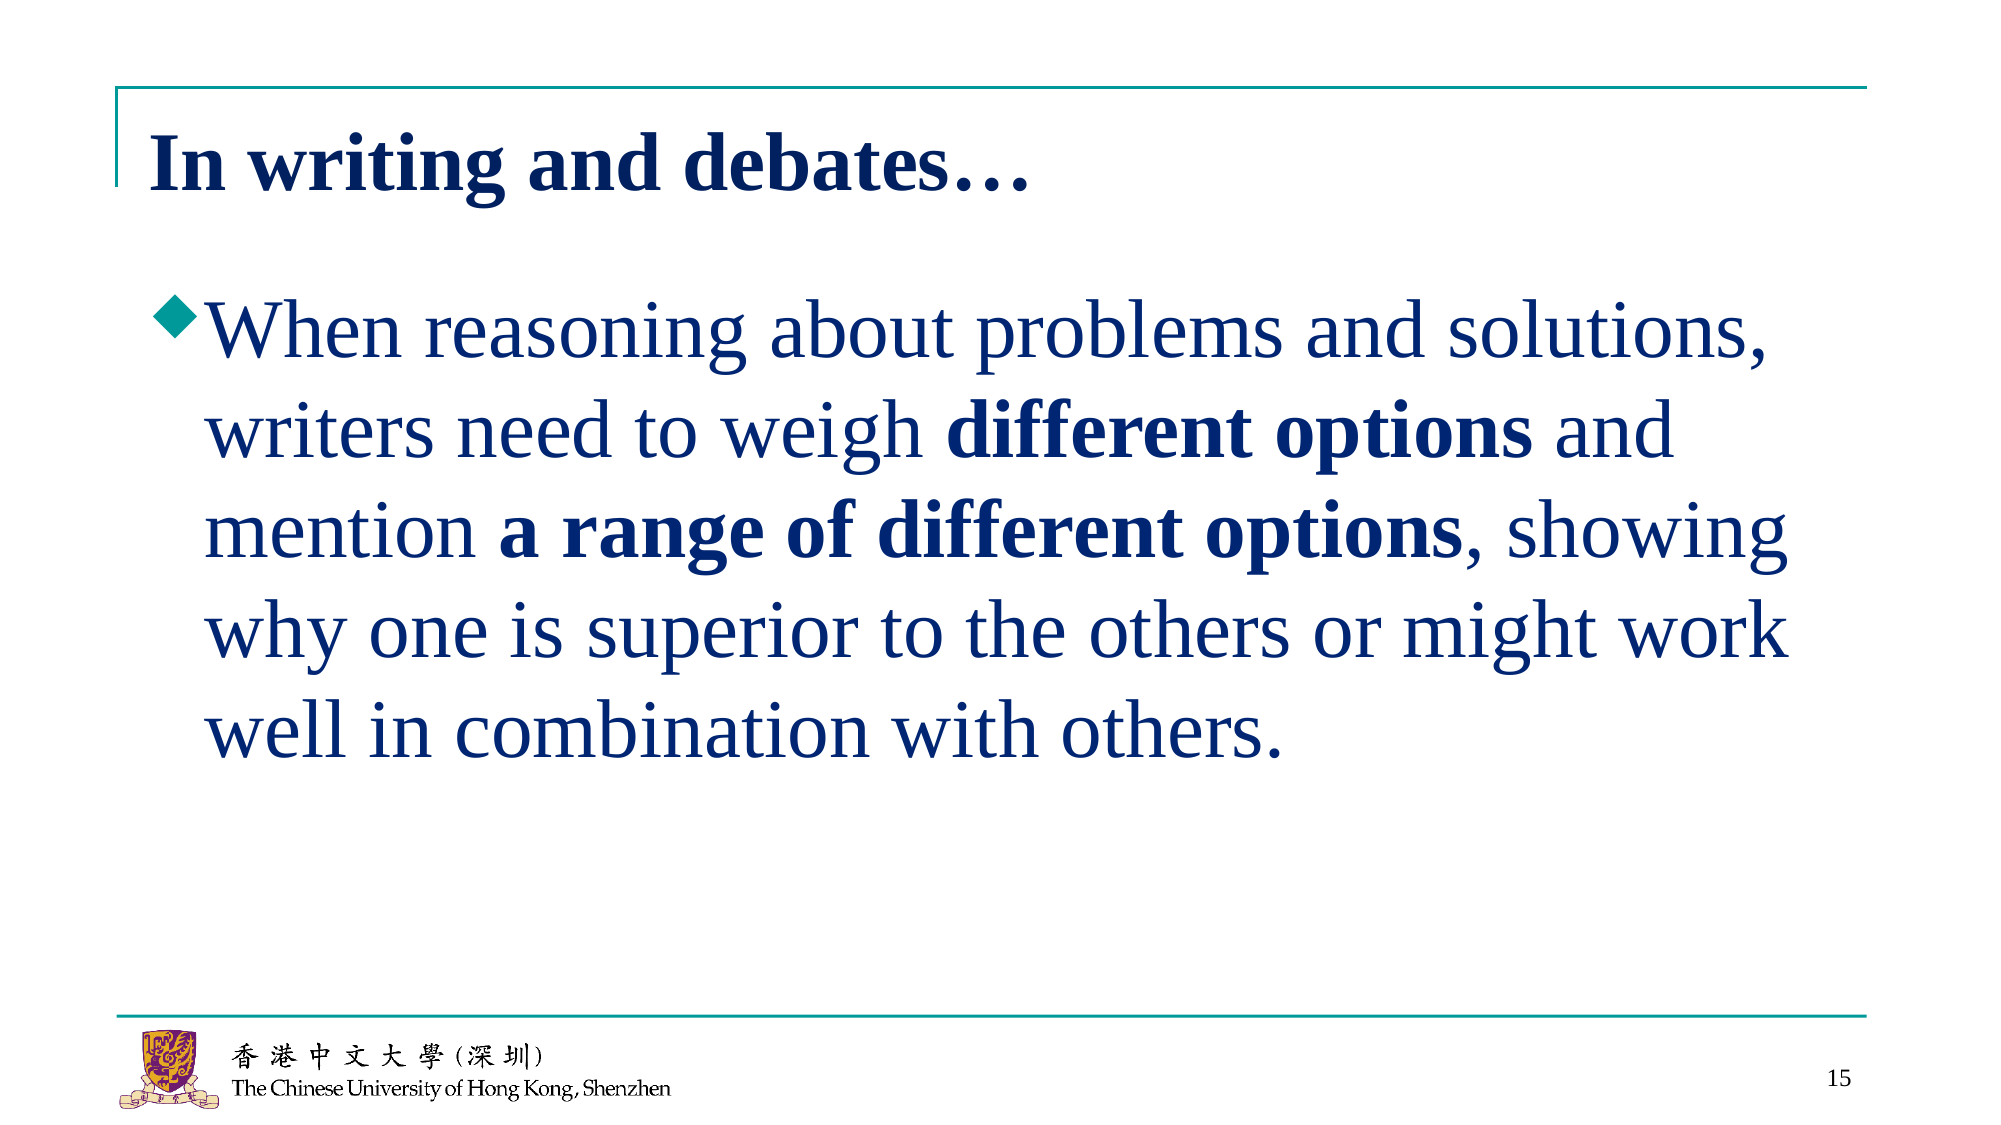

# In writing and debates…
When reasoning about problems and solutions, writers need to weigh different options and mention a range of different options, showing why one is superior to the others or might work well in combination with others.
15